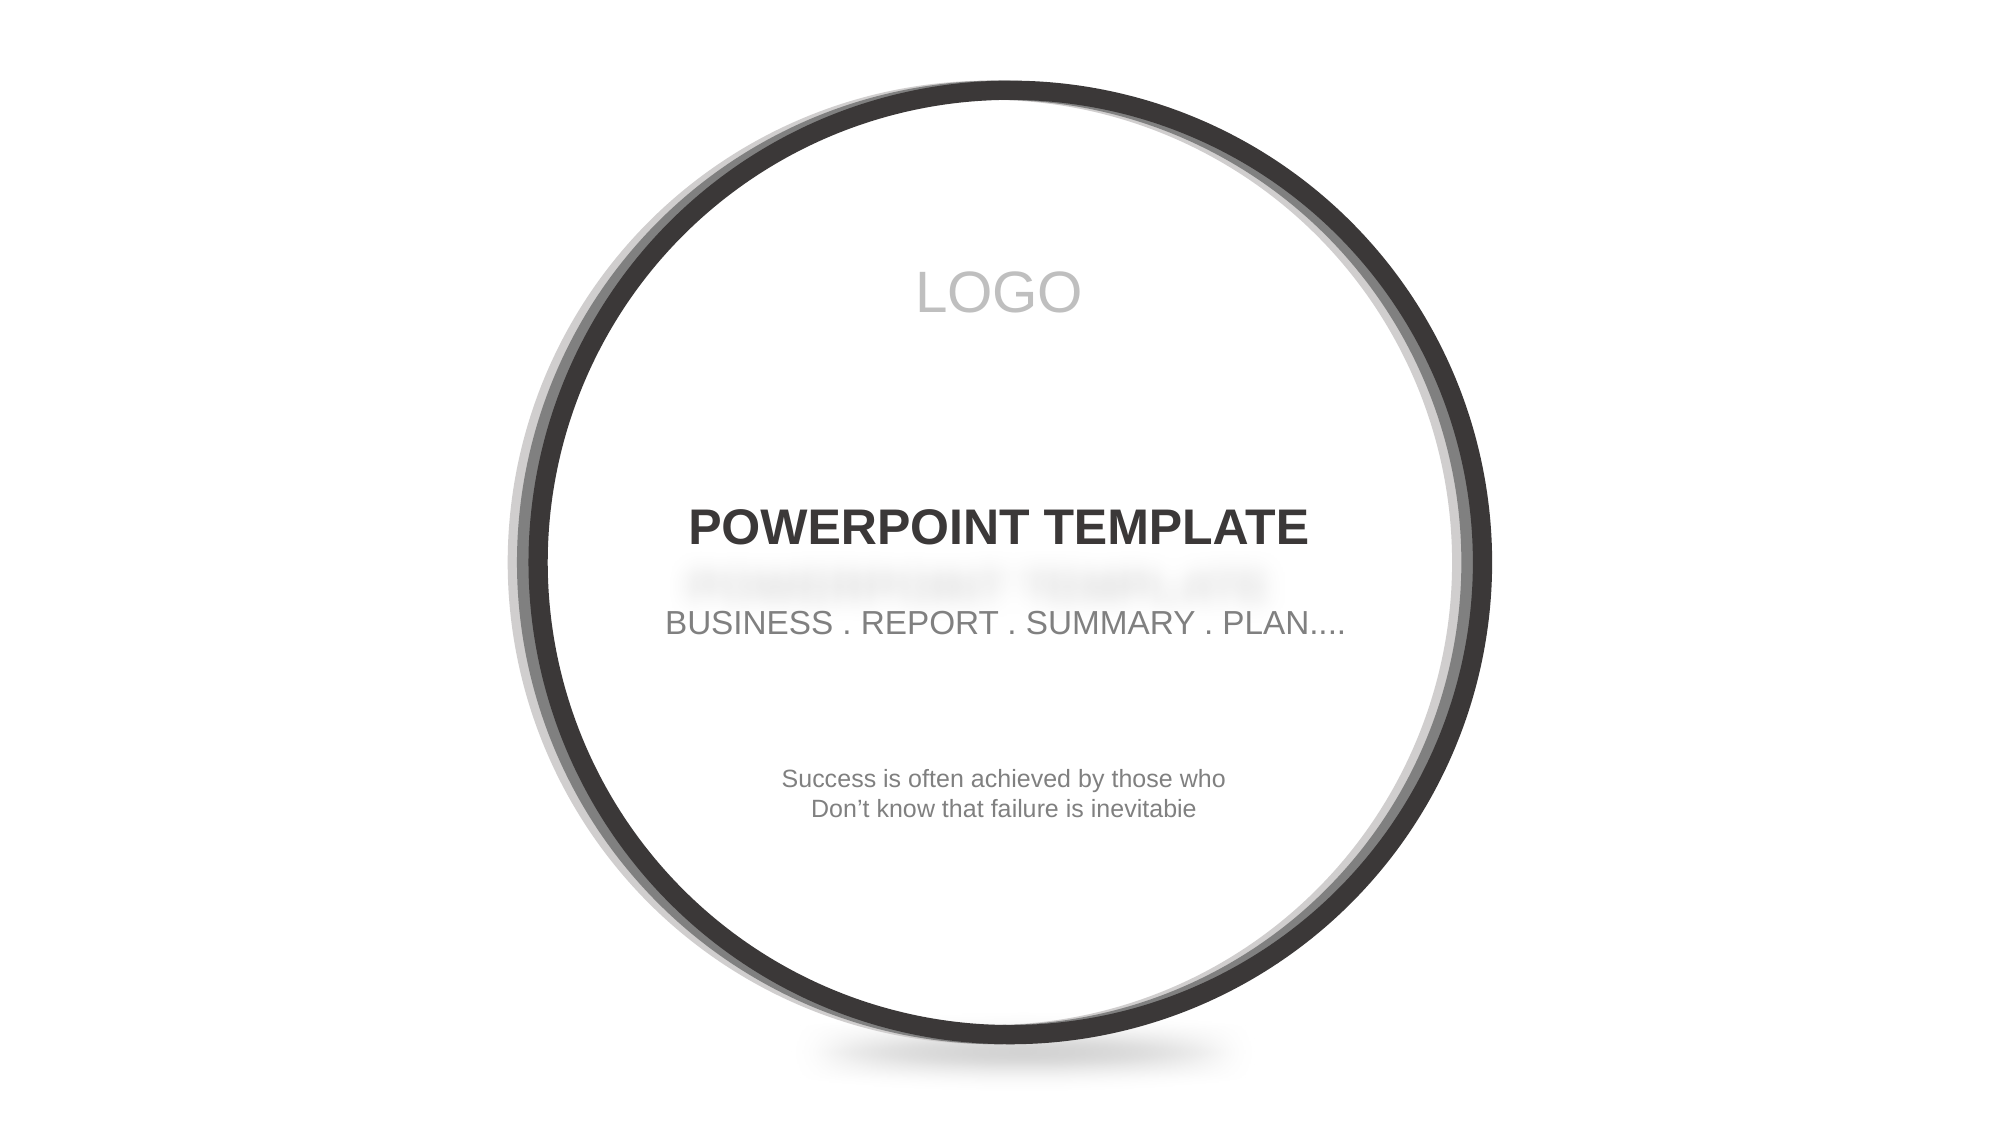

LOGO
POWERPOINT TEMPLATE
BUSINESS . REPORT . SUMMARY . PLAN....
Success is often achieved by those who
Don’t know that failure is inevitabie